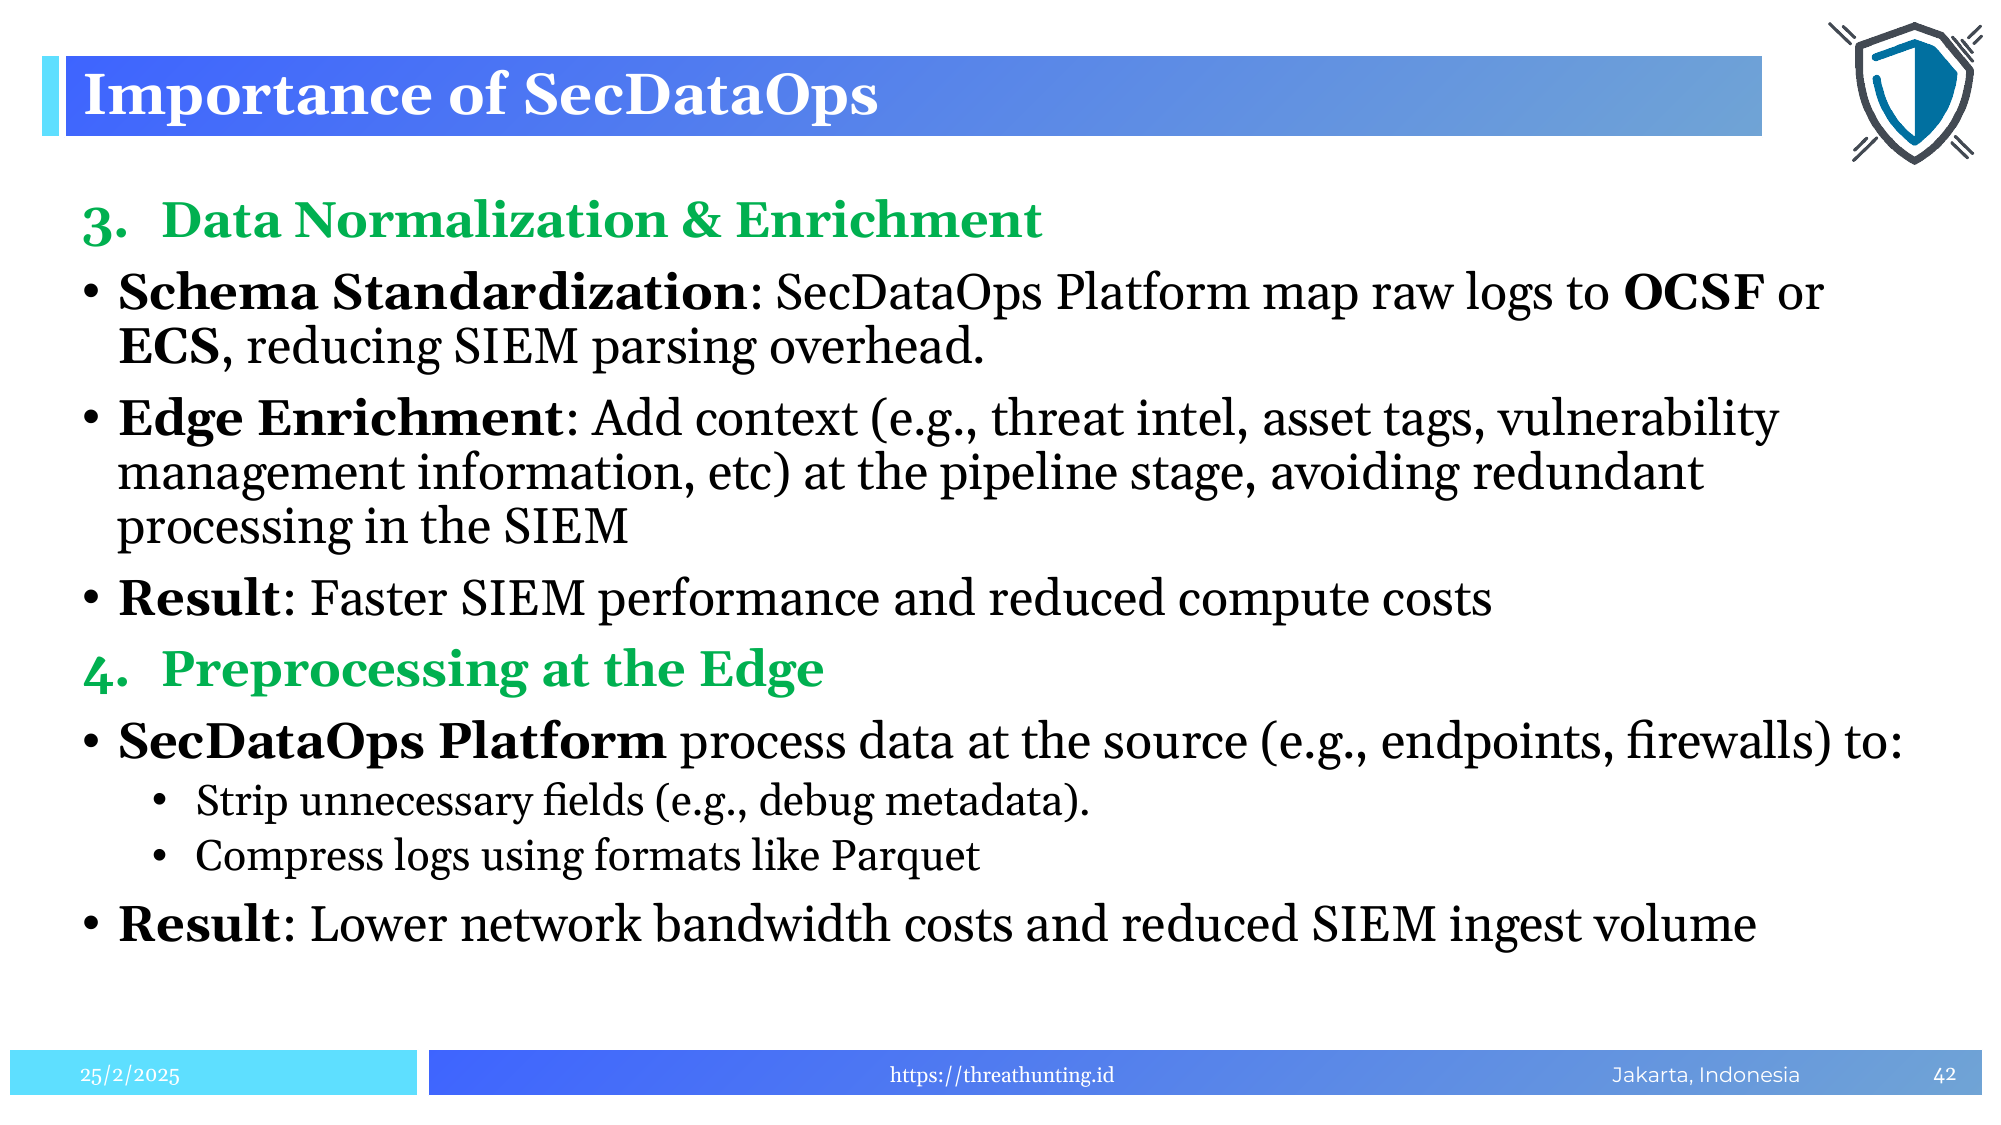

# Importance of SecDataOps
Data Normalization & Enrichment
Schema Standardization: SecDataOps Platform map raw logs to OCSF or ECS, reducing SIEM parsing overhead.
Edge Enrichment: Add context (e.g., threat intel, asset tags, vulnerability management information, etc) at the pipeline stage, avoiding redundant processing in the SIEM
Result: Faster SIEM performance and reduced compute costs
Preprocessing at the Edge
SecDataOps Platform process data at the source (e.g., endpoints, firewalls) to:
Strip unnecessary fields (e.g., debug metadata).
Compress logs using formats like Parquet
Result: Lower network bandwidth costs and reduced SIEM ingest volume
42
25/2/2025
https://threathunting.id